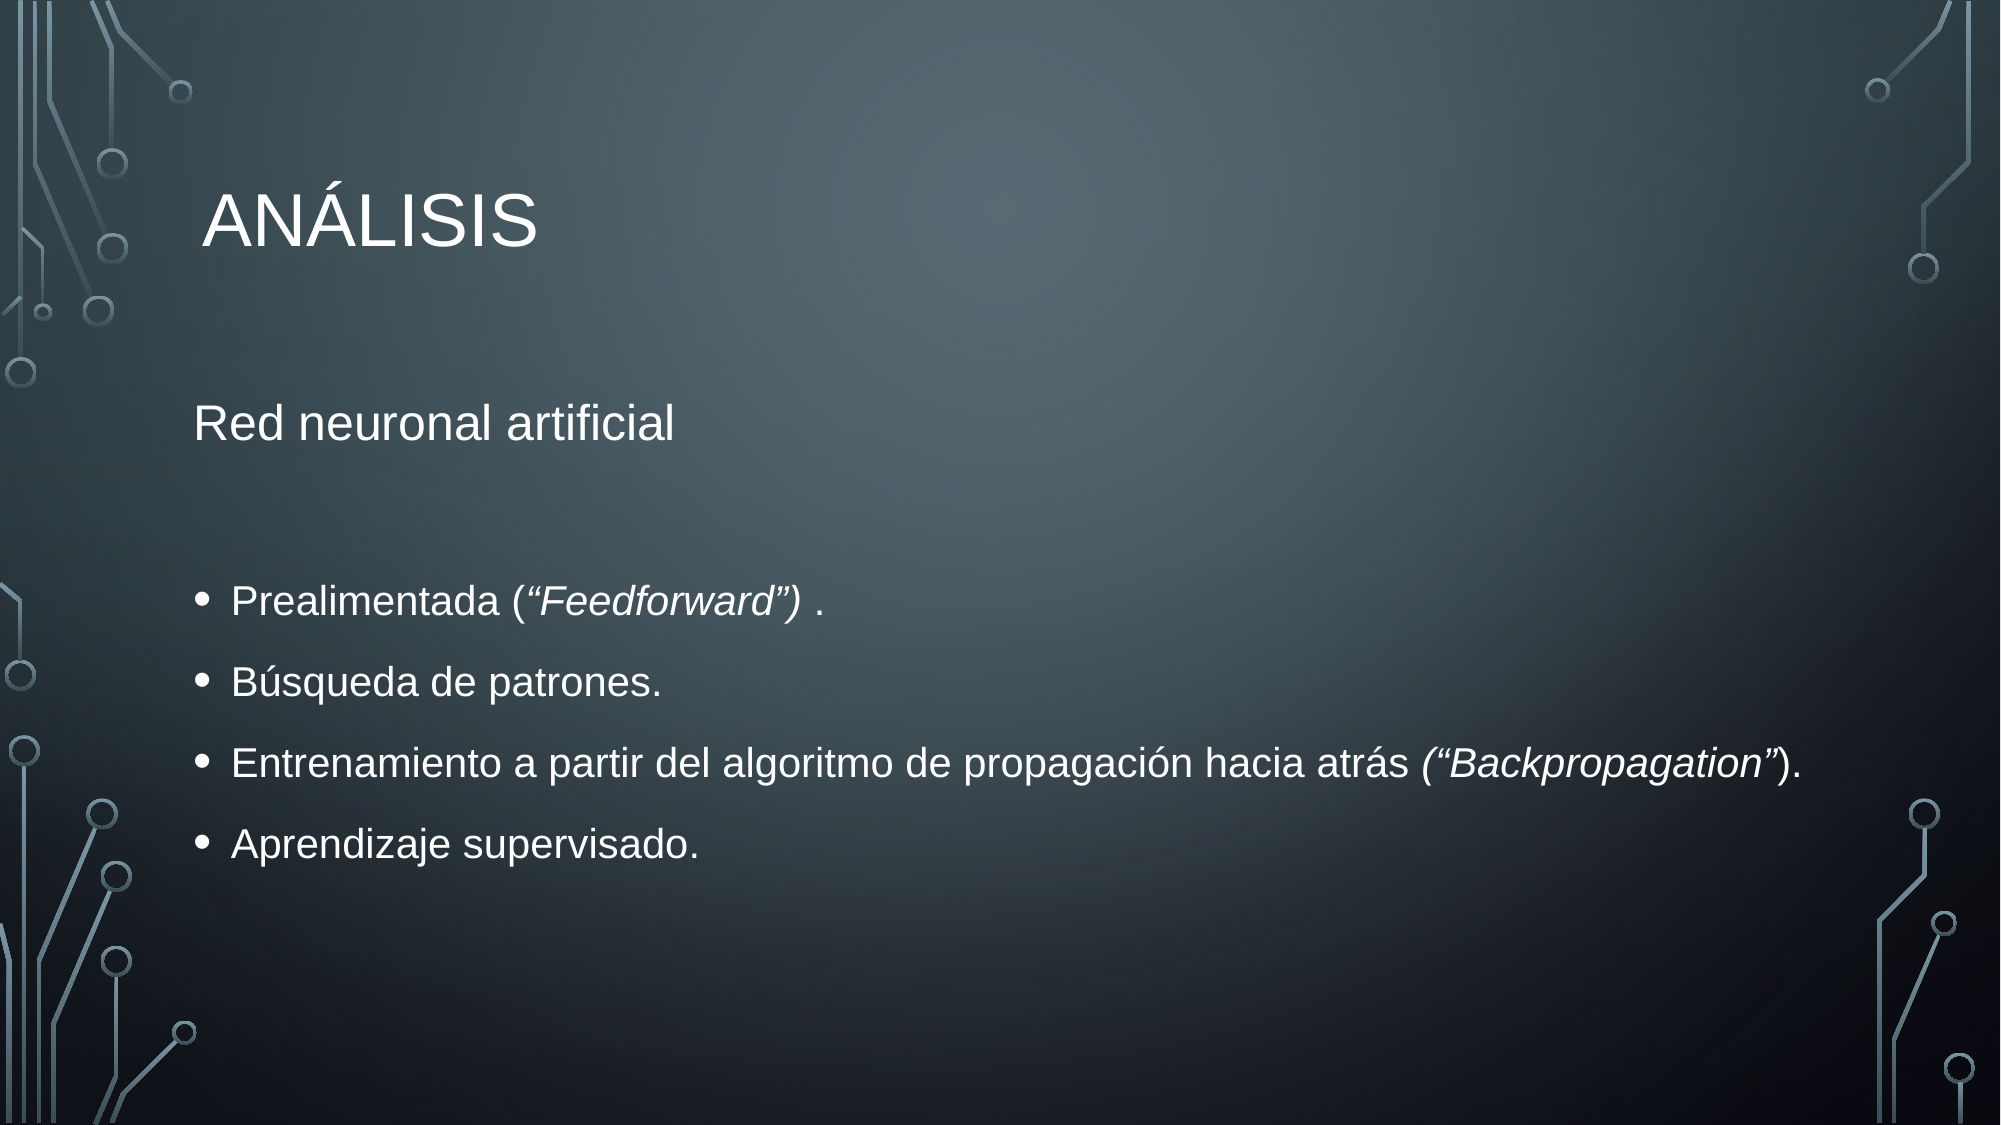

# Análisis
Red neuronal artificial

Prealimentada (“Feedforward”) .
Búsqueda de patrones.
Entrenamiento a partir del algoritmo de propagación hacia atrás (“Backpropagation”).
Aprendizaje supervisado.